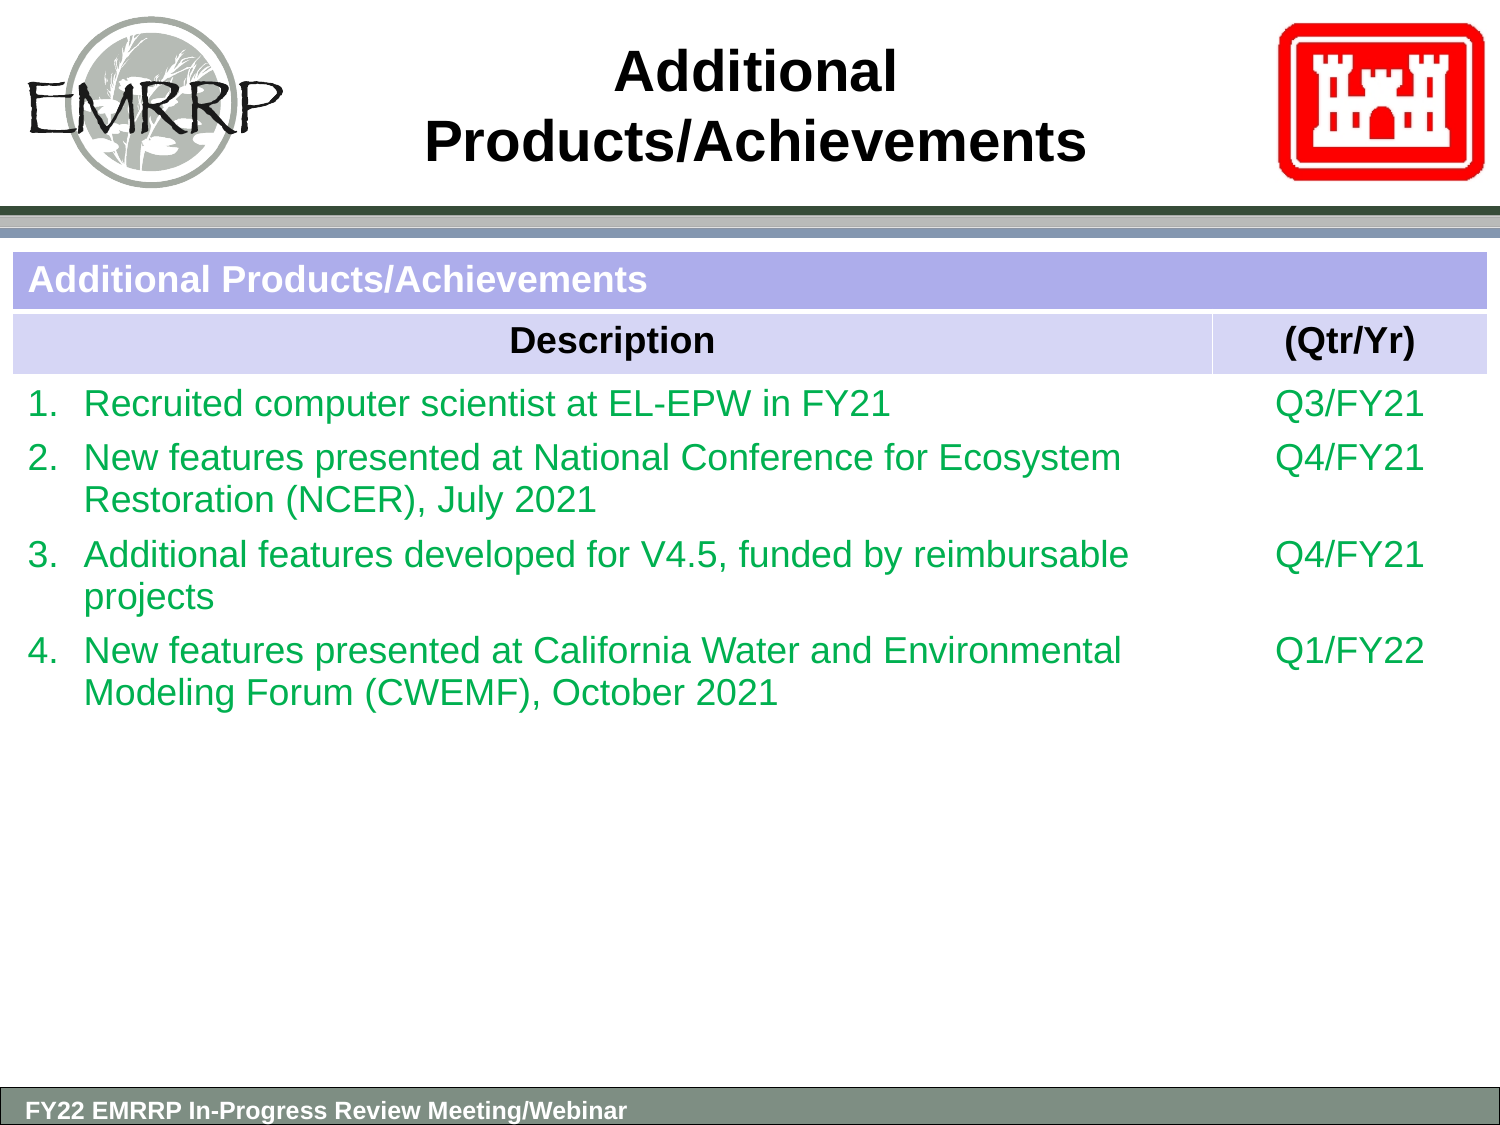

# Additional Products/Achievements
| Additional Products/Achievements |  |
| --- | --- |
| Description | (Qtr/Yr) |
| Recruited computer scientist at EL-EPW in FY21 New features presented at National Conference for Ecosystem Restoration (NCER), July 2021 Additional features developed for V4.5, funded by reimbursable projects New features presented at California Water and Environmental Modeling Forum (CWEMF), October 2021 | Q3/FY21 Q4/FY21 Q4/FY21 Q1/FY22 |